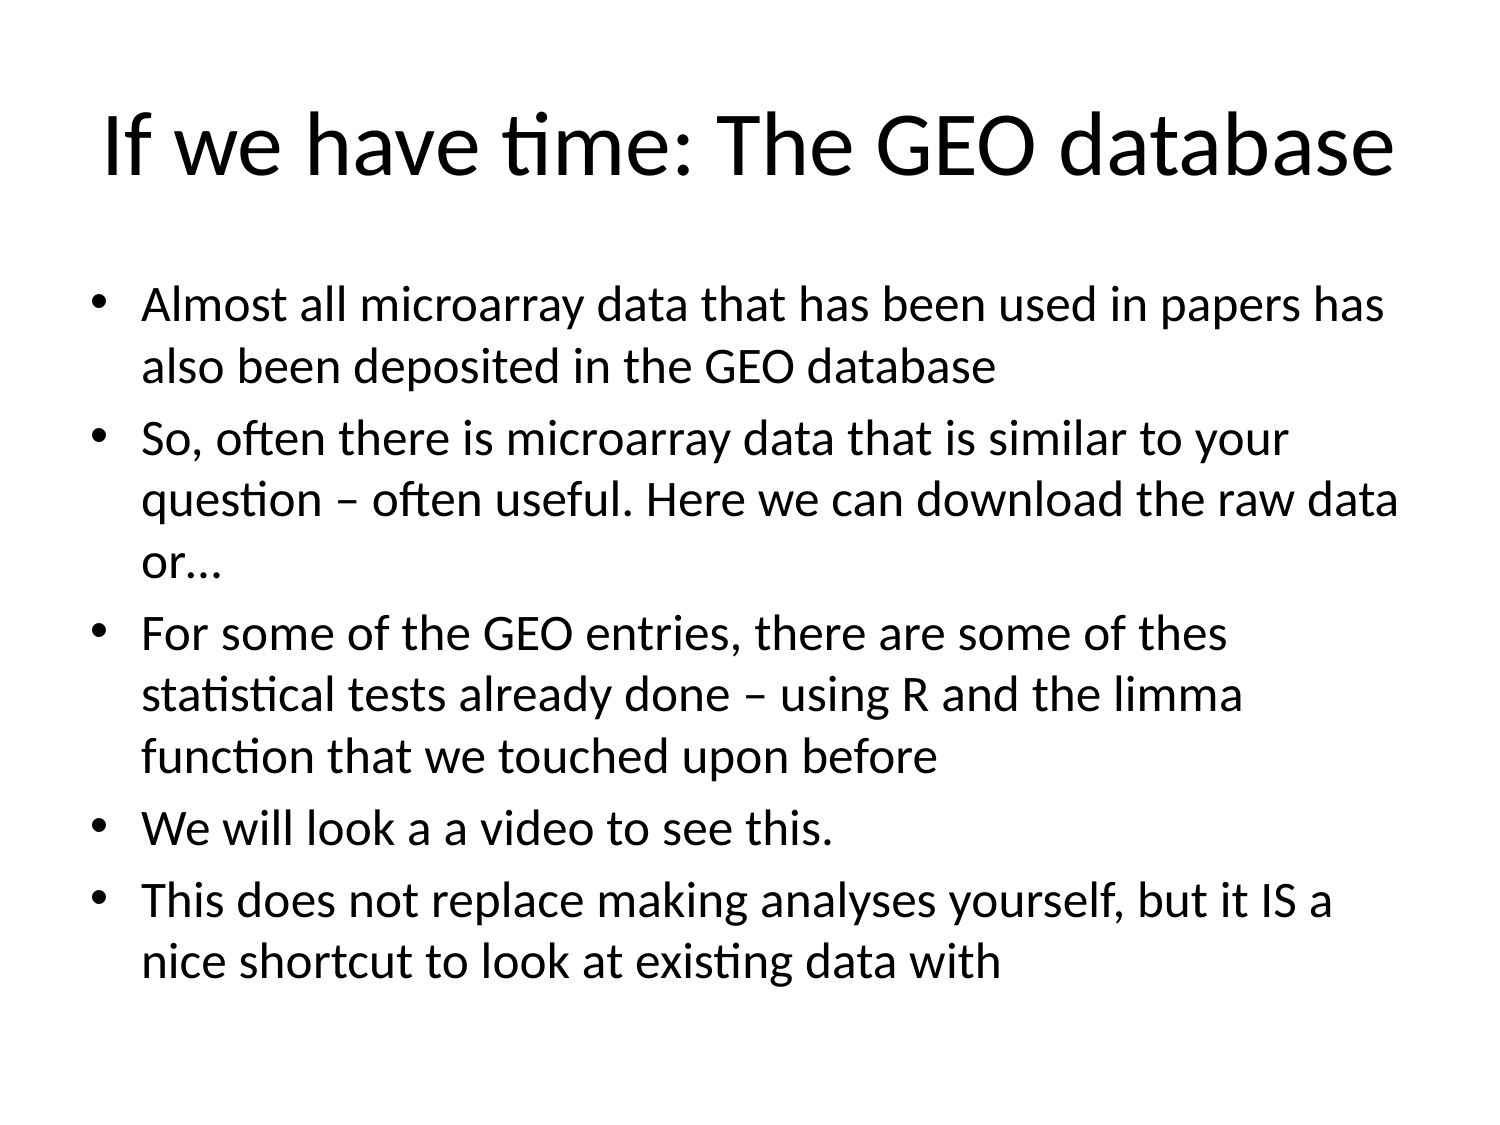

# If we have time: The GEO database
Almost all microarray data that has been used in papers has also been deposited in the GEO database
So, often there is microarray data that is similar to your question – often useful. Here we can download the raw data or…
For some of the GEO entries, there are some of thes statistical tests already done – using R and the limma function that we touched upon before
We will look a a video to see this.
This does not replace making analyses yourself, but it IS a nice shortcut to look at existing data with